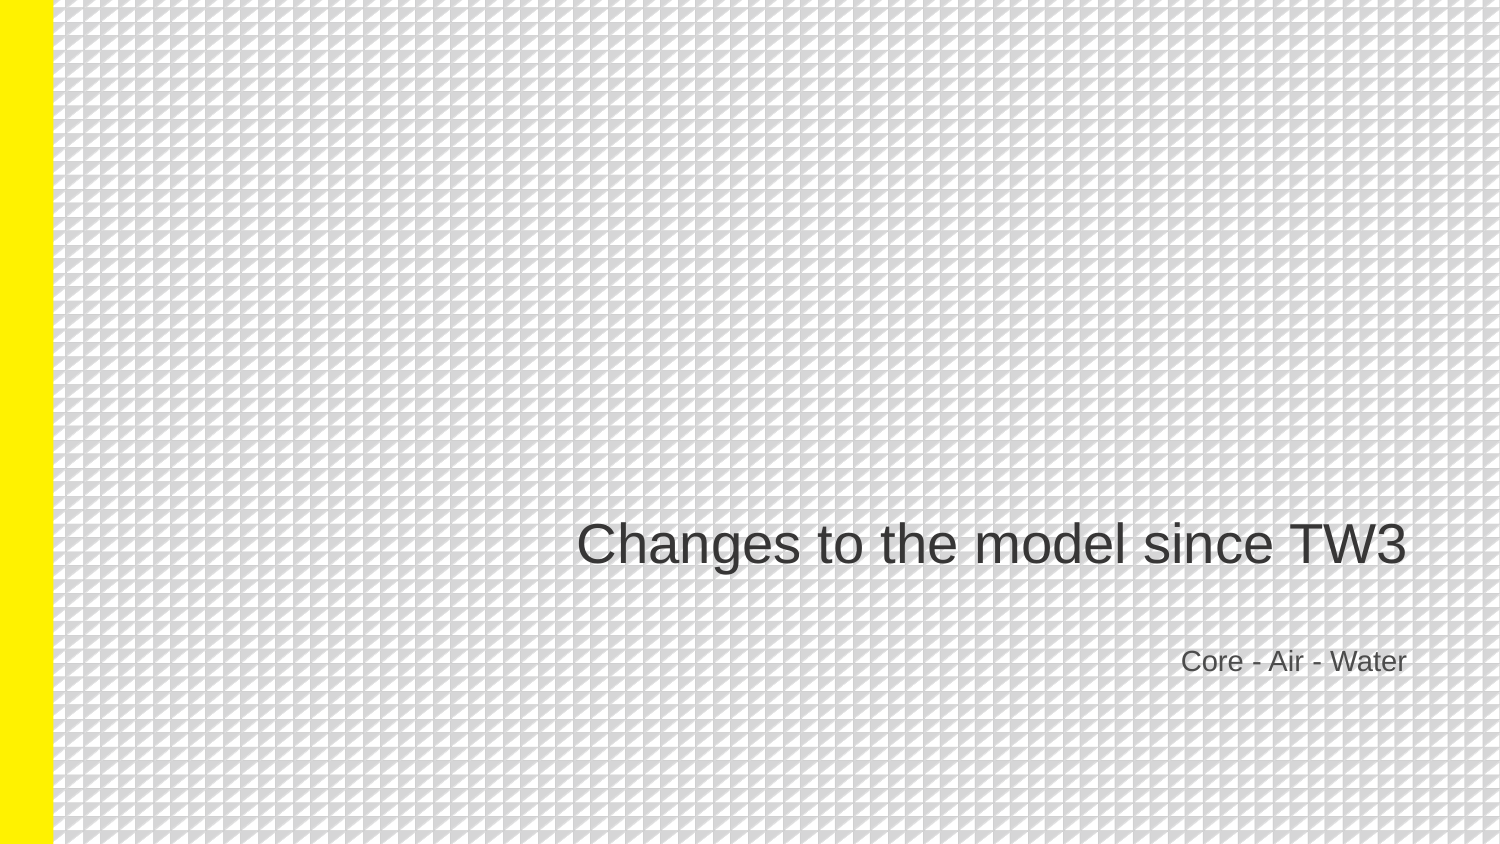

# Changes to the model since TW3
Core - Air - Water